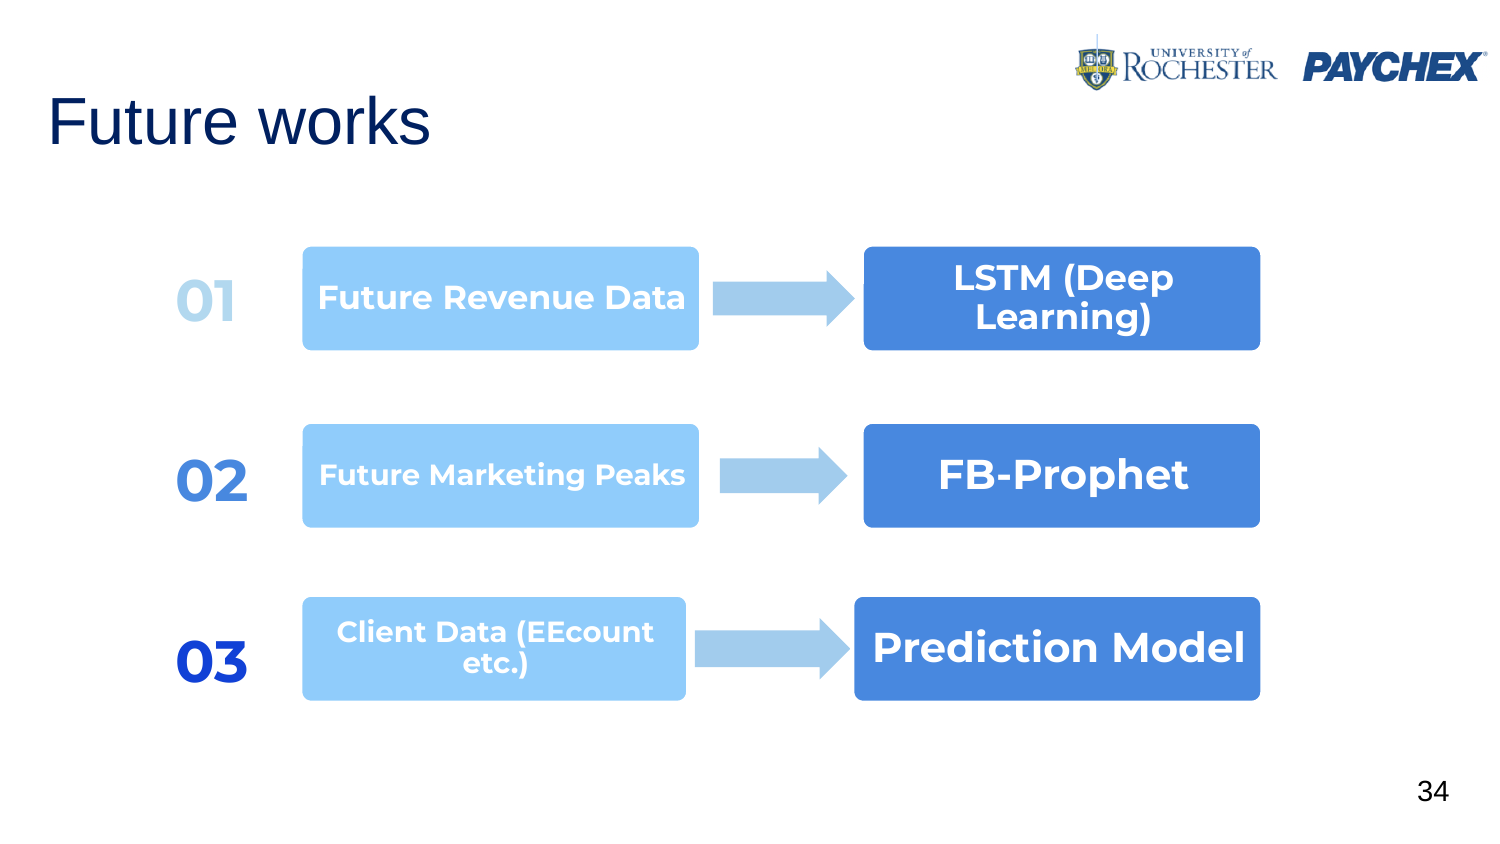

# Future works
Future Revenue Data

LSTM (Deep Learning)
01
Future Marketing Peaks

FB-Prophet
02
Client Data (EEcount etc.)

Prediction Model
03
34